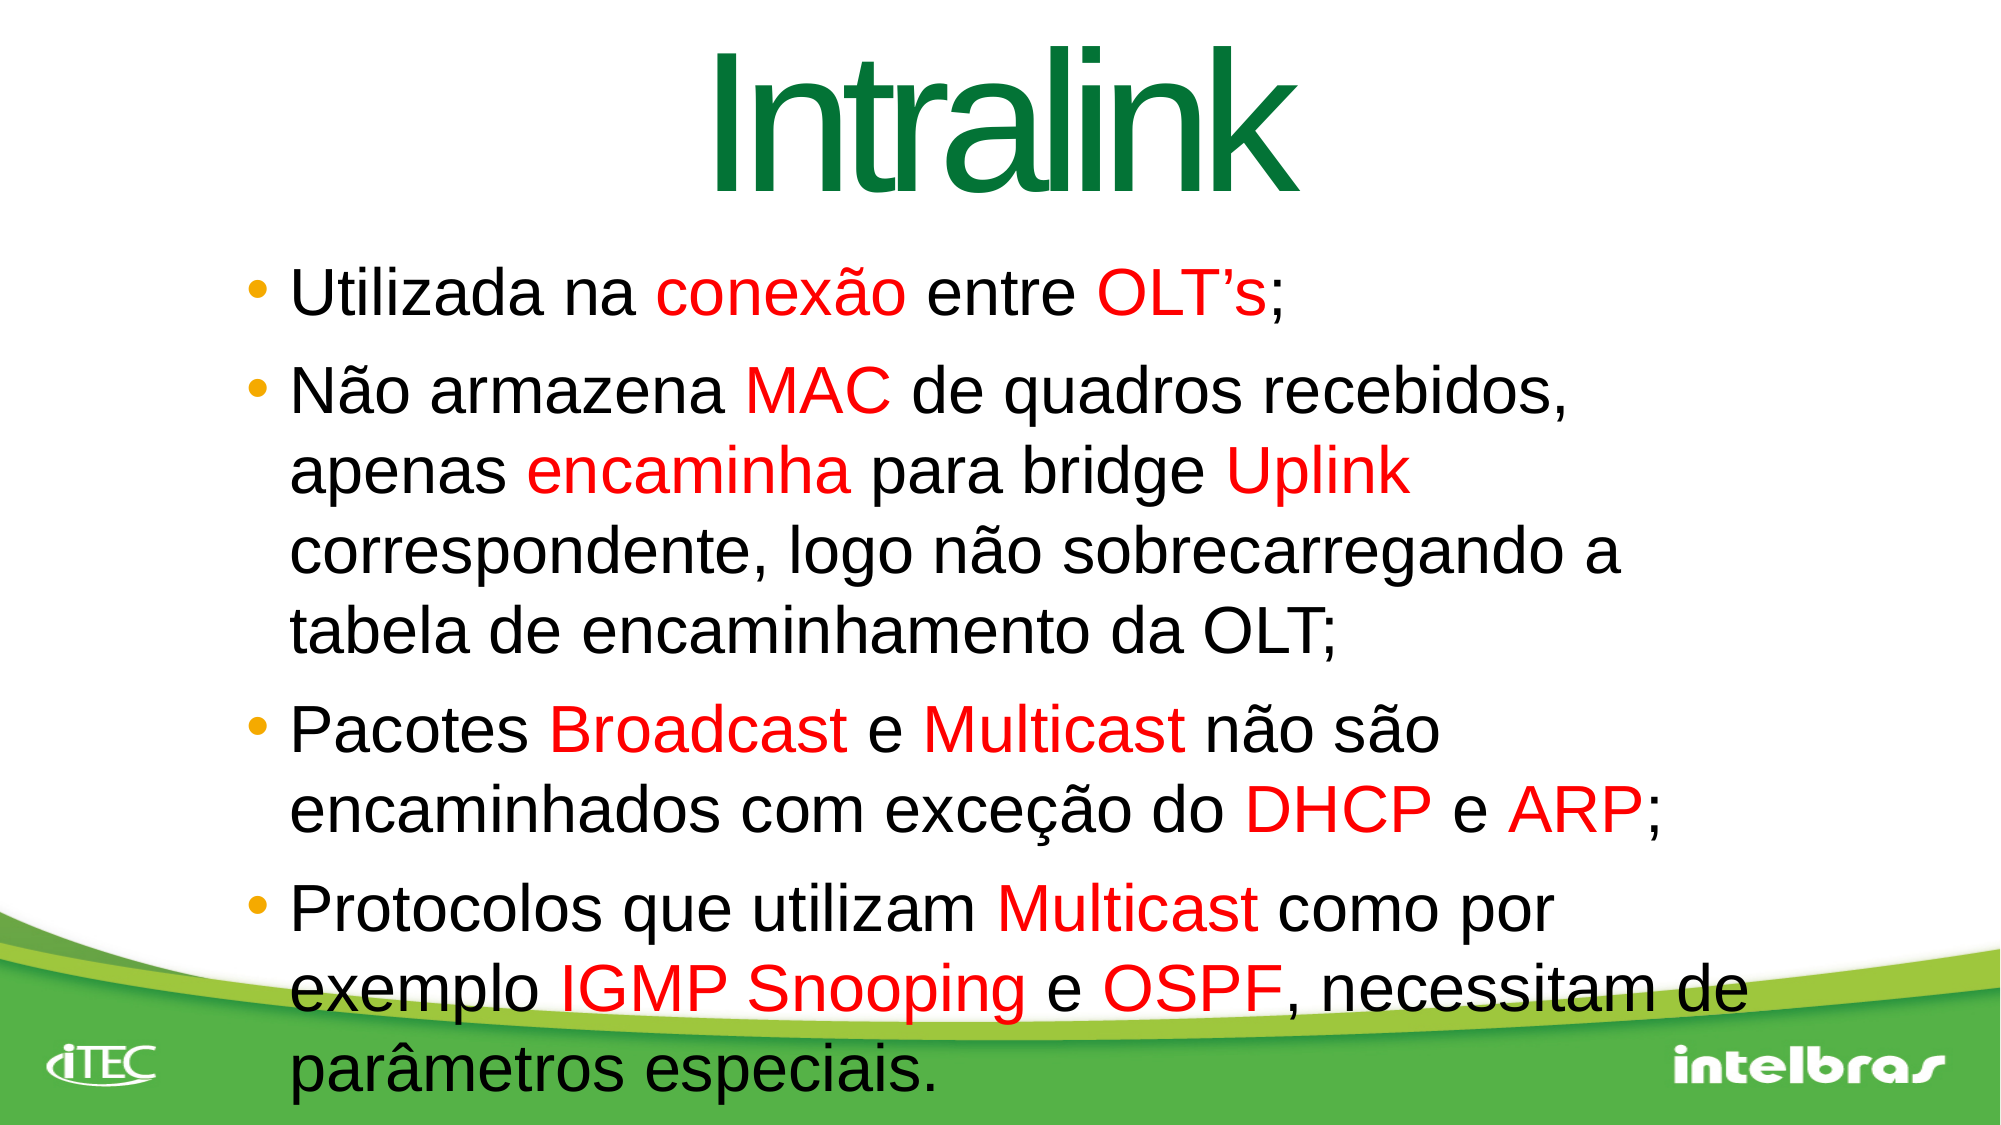

Intralink
Utilizada na conexão entre OLT’s;
Não armazena MAC de quadros recebidos, apenas encaminha para bridge Uplink correspondente, logo não sobrecarregando a tabela de encaminhamento da OLT;
Pacotes Broadcast e Multicast não são encaminhados com exceção do DHCP e ARP;
Protocolos que utilizam Multicast como por exemplo IGMP Snooping e OSPF, necessitam de parâmetros especiais.